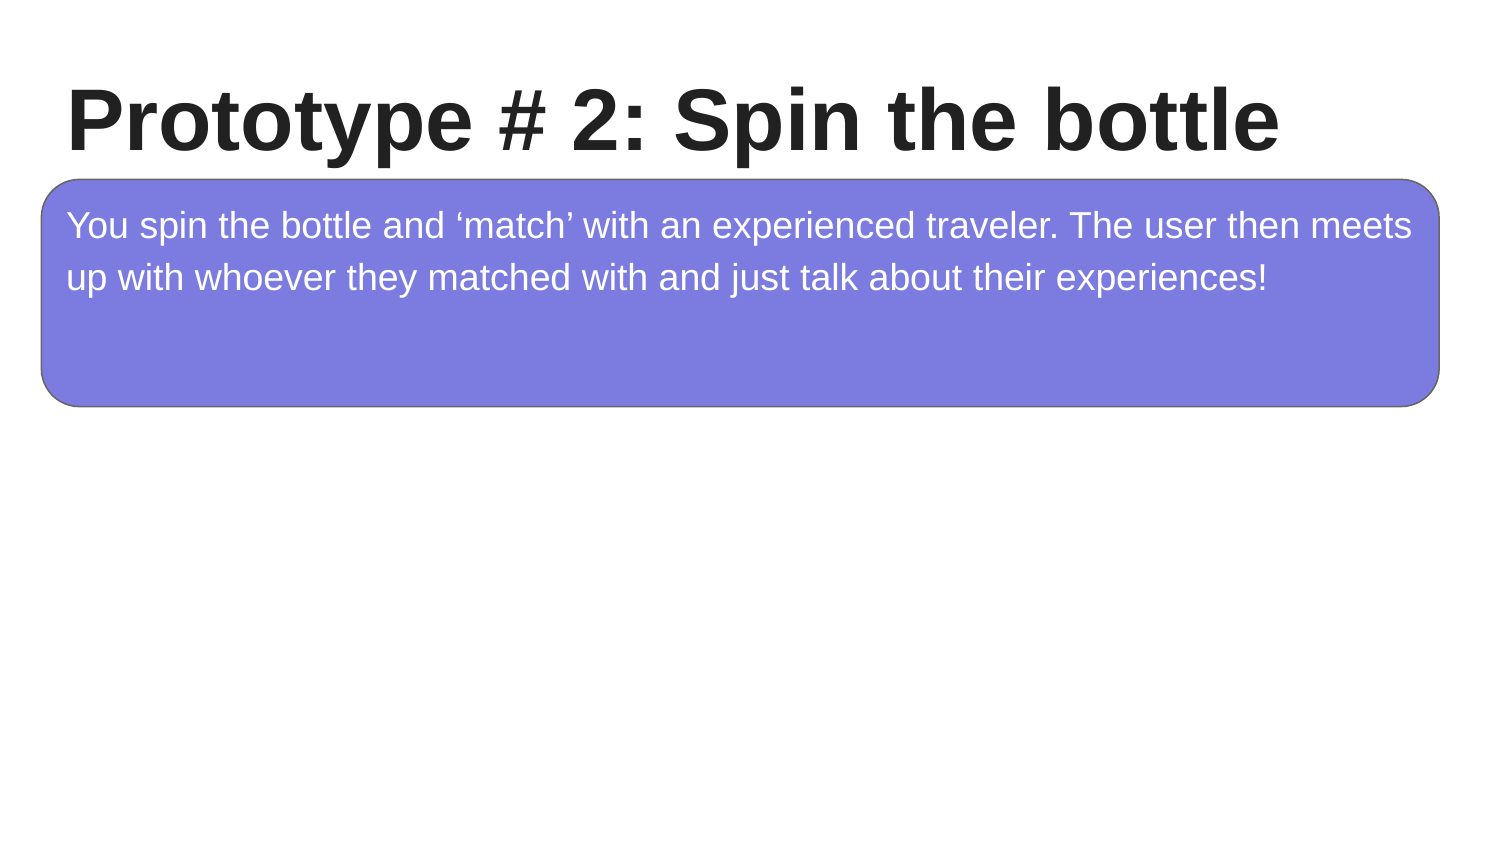

# Prototype # 2: Spin the bottle

You spin the bottle and ‘match’ with an experienced traveler. The user then meets up with whoever they matched with and just talk about their experiences!